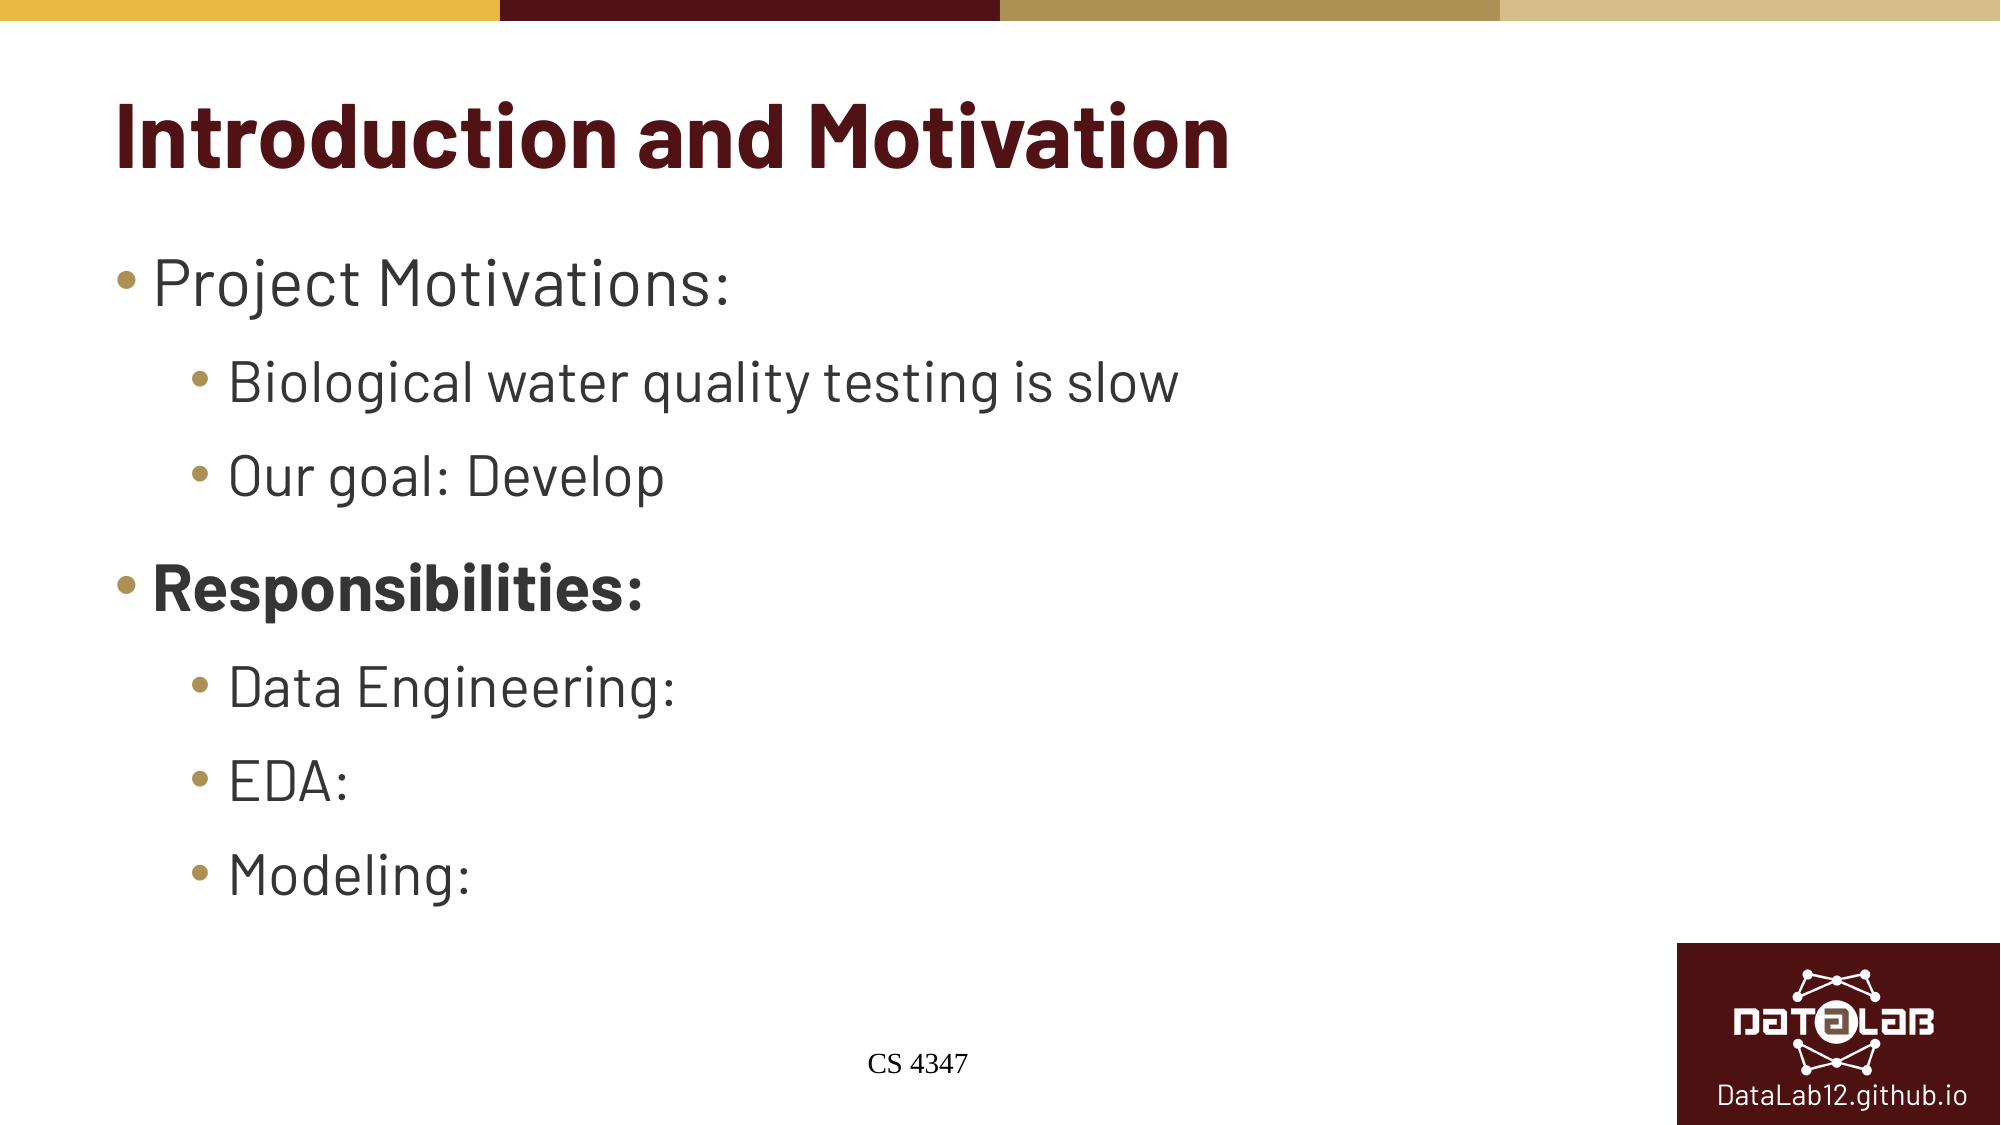

# Introduction and Motivation
Project Motivations:
Biological water quality testing is slow
Our goal: Develop
Responsibilities:
Data Engineering:
EDA:
Modeling:
CS 4347